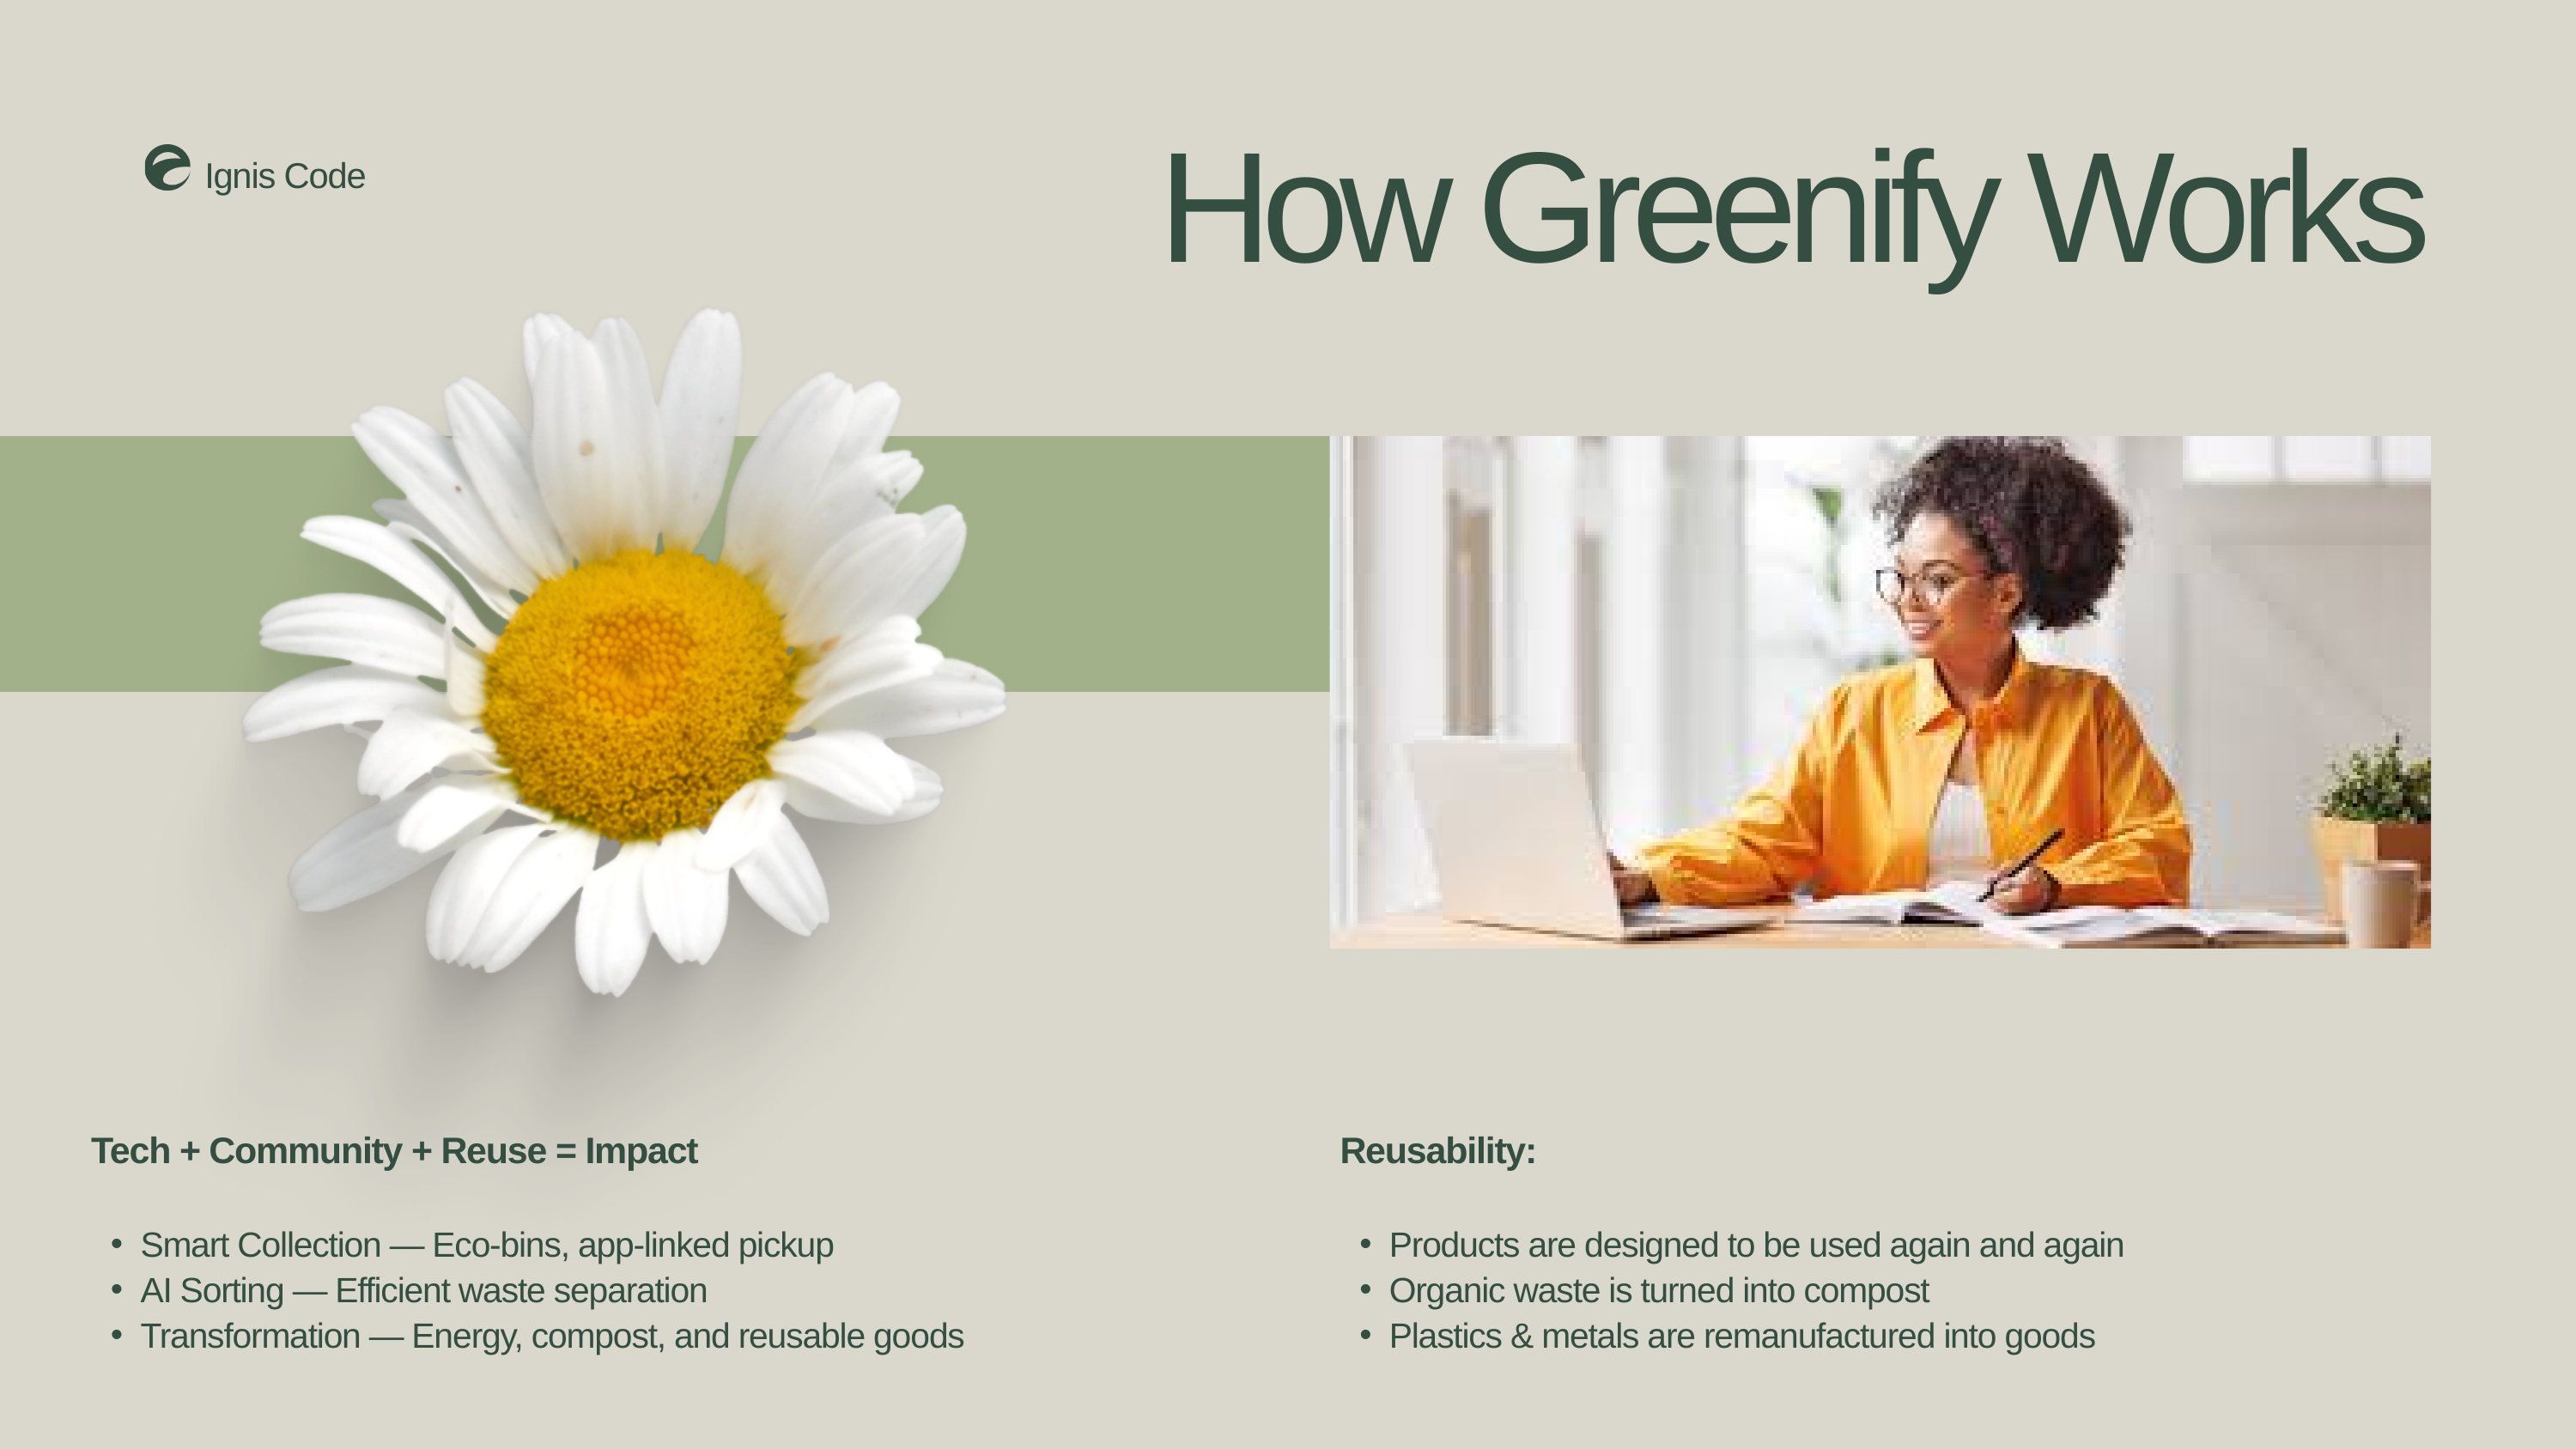

How Greenify Works

Ignis Code

 Tech + Community + Reuse = Impact

Smart Collection — Eco-bins, app-linked pickup
AI Sorting — Efficient waste separation
Transformation — Energy, compost, and reusable goods

 Reusability:

Products are designed to be used again and again
Organic waste is turned into compost
Plastics & metals are remanufactured into goods